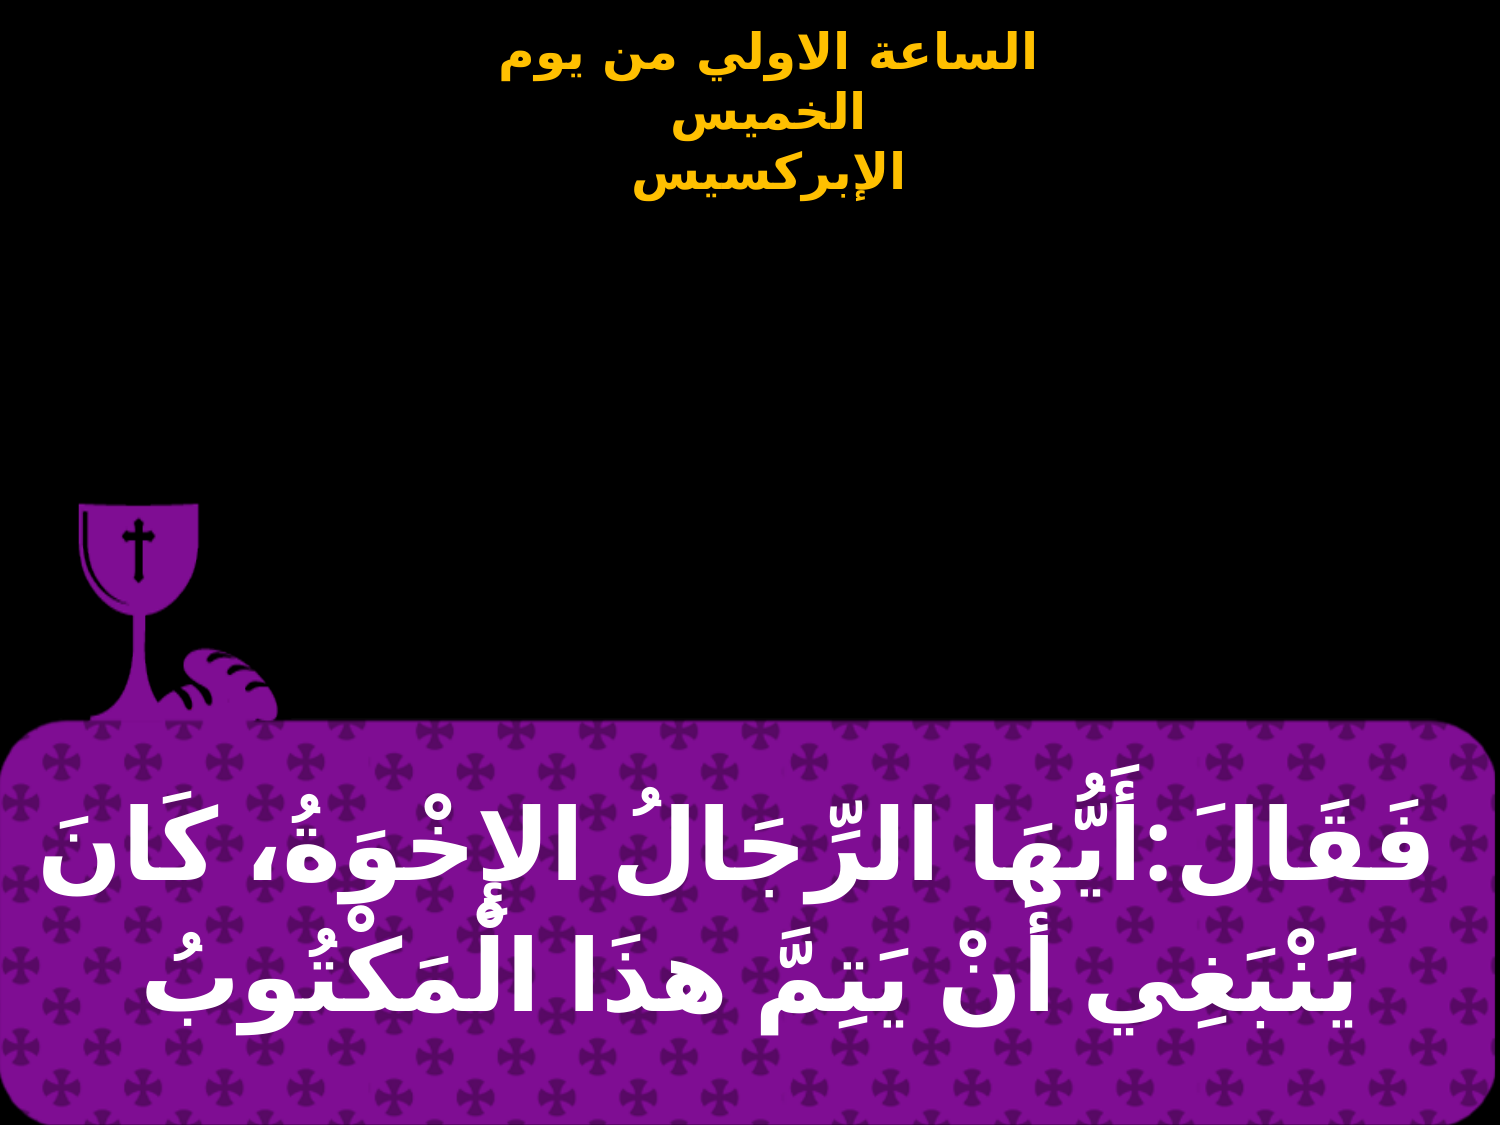

| فَقَالَ:أَيُّهَا الرِّجَالُ الإِخْوَةُ، كَانَ يَنْبَغِي أَنْ يَتِمَّ هذَا الْمَكْتُوبُ |
| --- |